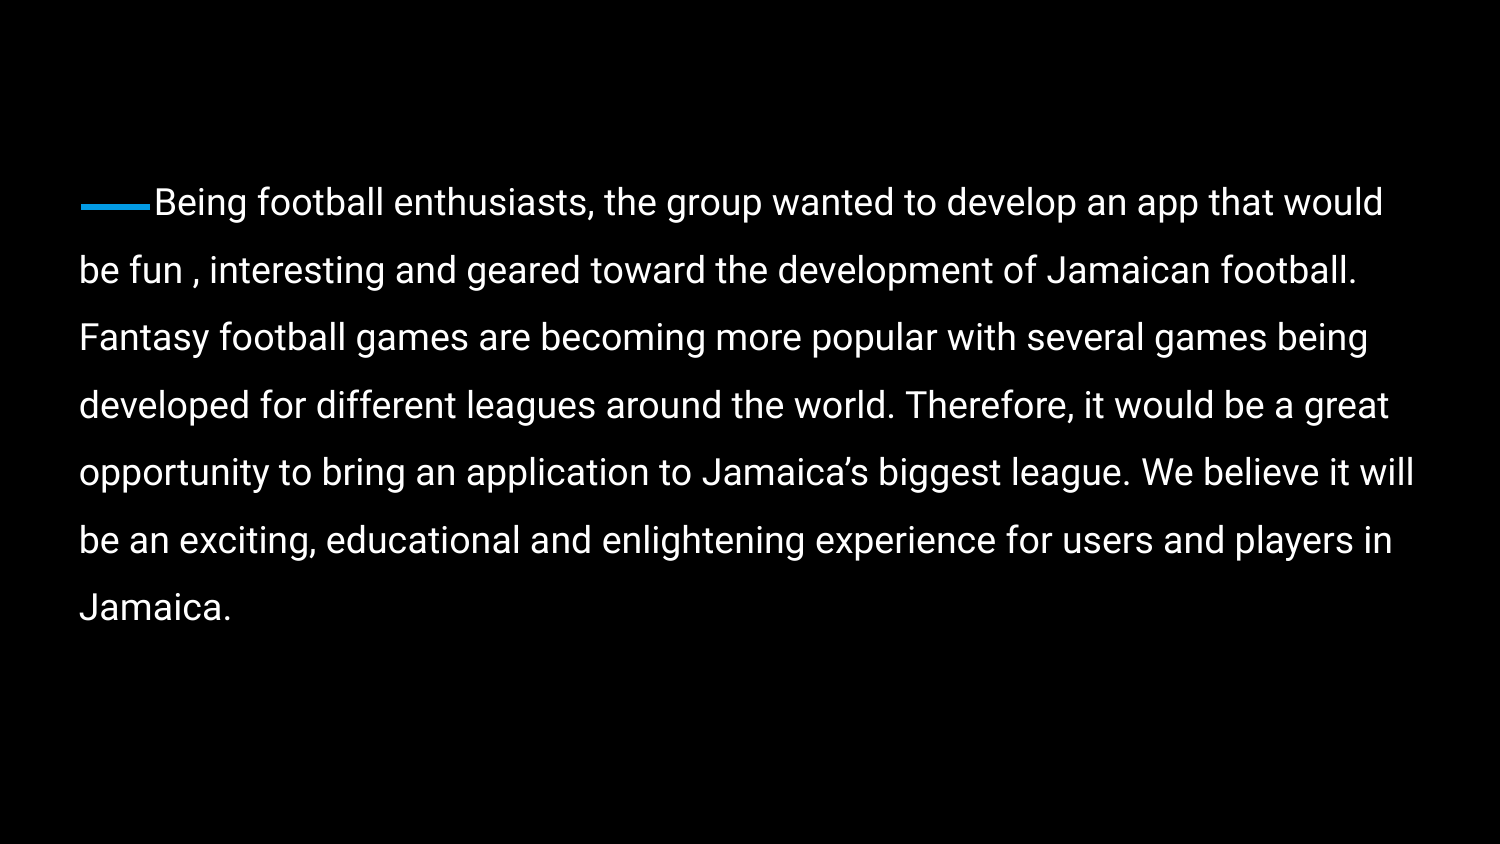

Being football enthusiasts, the group wanted to develop an app that would be fun , interesting and geared toward the development of Jamaican football.  Fantasy football games are becoming more popular with several games being developed for different leagues around the world. Therefore, it would be a great opportunity to bring an application to Jamaica’s biggest league. We believe it will be an exciting, educational and enlightening experience for users and players in Jamaica.